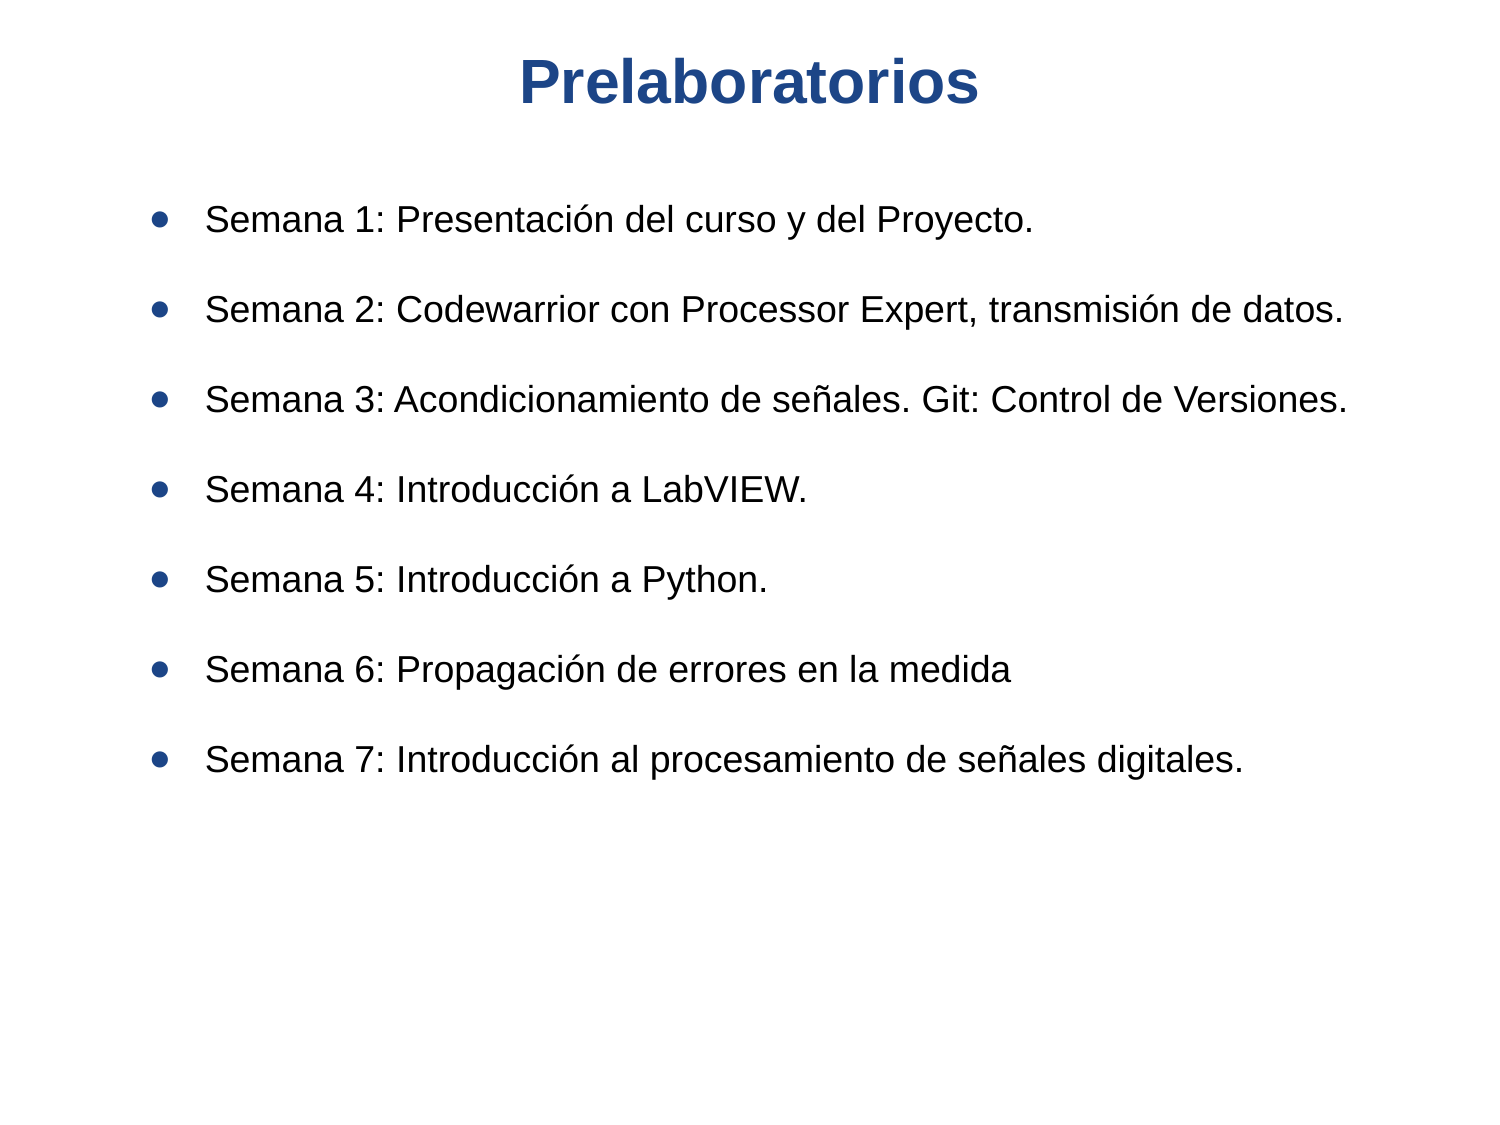

Prelaboratorios
Semana 1: Presentación del curso y del Proyecto.

Semana 2: Codewarrior con Processor Expert, transmisión de datos.
Semana 3: Acondicionamiento de señales. Git: Control de Versiones.

Semana 4: Introducción a LabVIEW.
Semana 5: Introducción a Python.
Semana 6: Propagación de errores en la medida
Semana 7: Introducción al procesamiento de señales digitales.